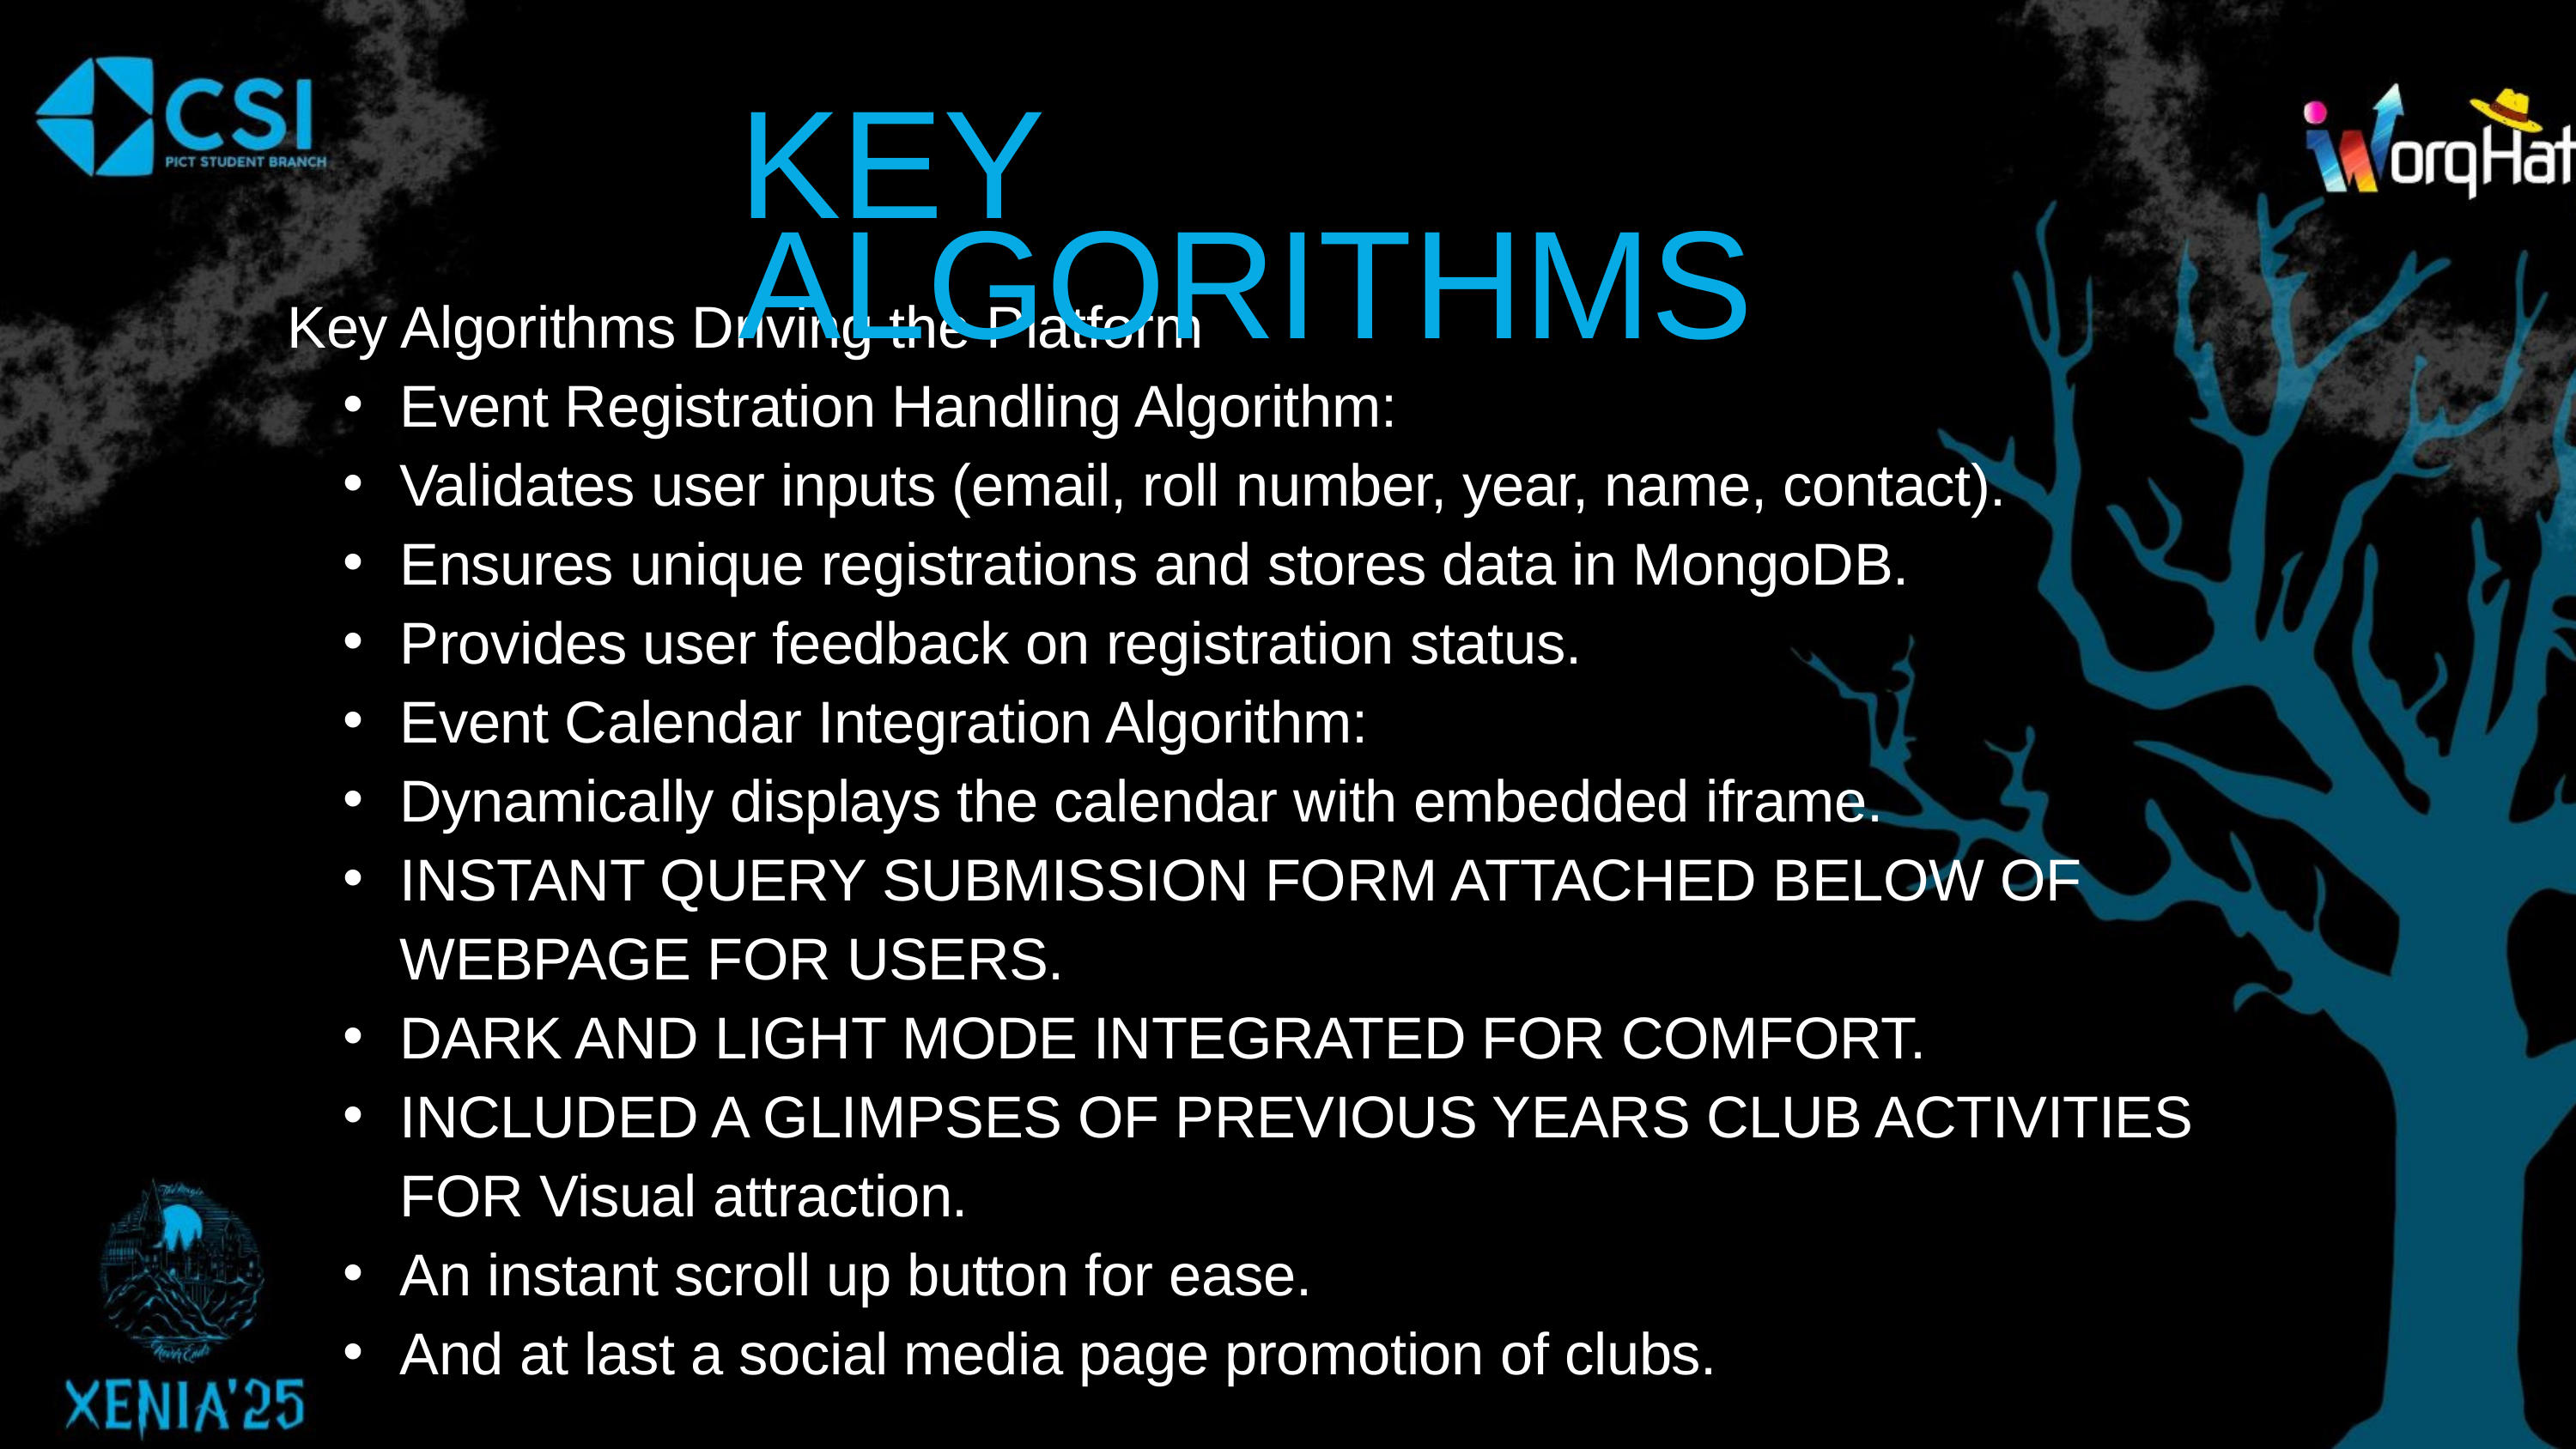

KEY ALGORITHMS

Key Algorithms Driving the Platform
Event Registration Handling Algorithm:
Validates user inputs (email, roll number, year, name, contact).
Ensures unique registrations and stores data in MongoDB.
Provides user feedback on registration status.
Event Calendar Integration Algorithm:
Dynamically displays the calendar with embedded iframe.
INSTANT QUERY SUBMISSION FORM ATTACHED BELOW OF WEBPAGE FOR USERS.
DARK AND LIGHT MODE INTEGRATED FOR COMFORT.
INCLUDED A GLIMPSES OF PREVIOUS YEARS CLUB ACTIVITIES FOR Visual attraction.
An instant scroll up button for ease.
And at last a social media page promotion of clubs.